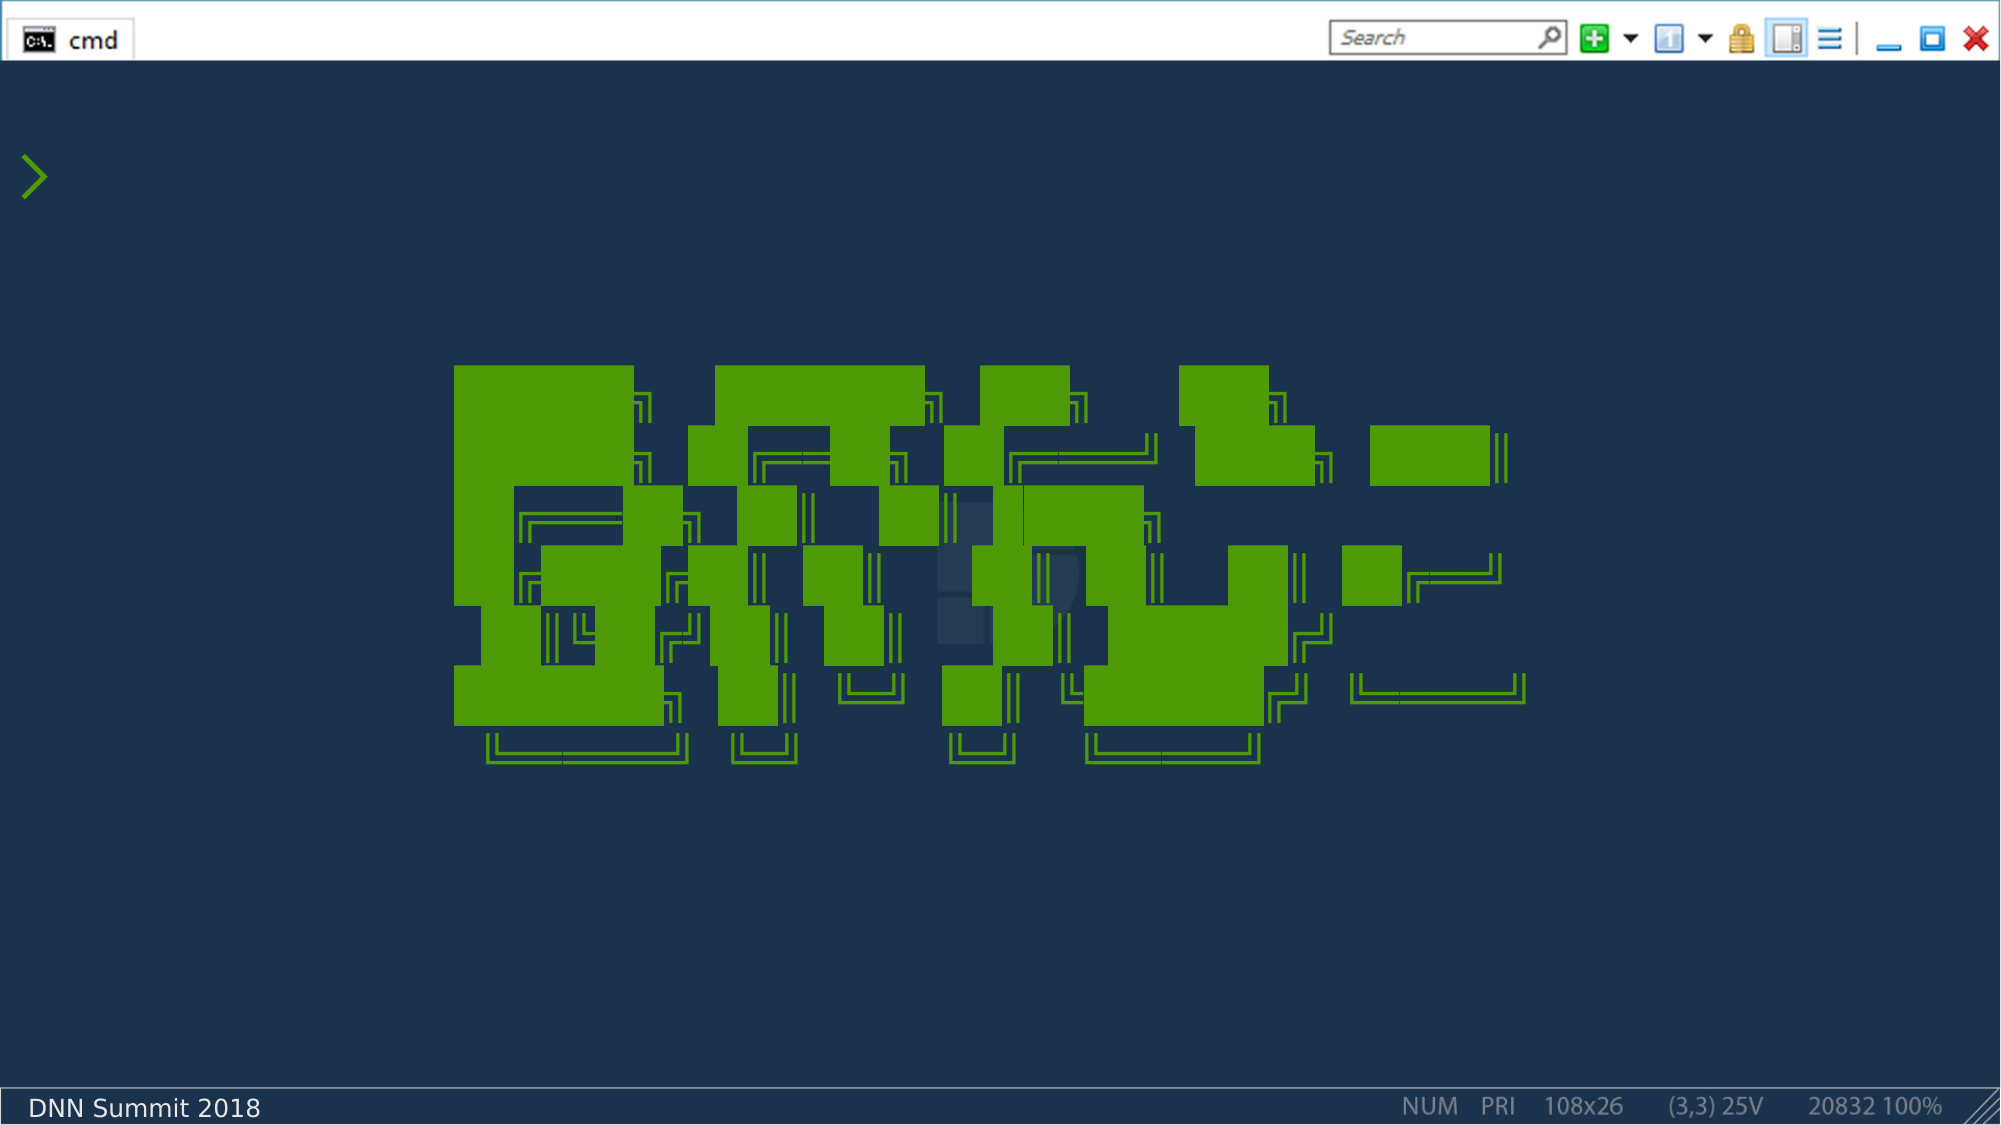

# >
██████╗  ███████╗ ███╗   ███╗  ██████╗ ██╔══██╗ ██╔════╝ ████╗ ████║ ██╔═══██╗ ██║  ██║ █████╗   ██╔████╔██║ ██║   ██║ ██║  ██║ ██╔══╝   ██║╚██╔╝██║ ██║   ██║ ██████╔╝ ███████╗ ██║ ╚═╝ ██║ ╚██████╔╝ ╚═════╝  ╚══════╝ ╚═╝     ╚═╝  ╚═════╝